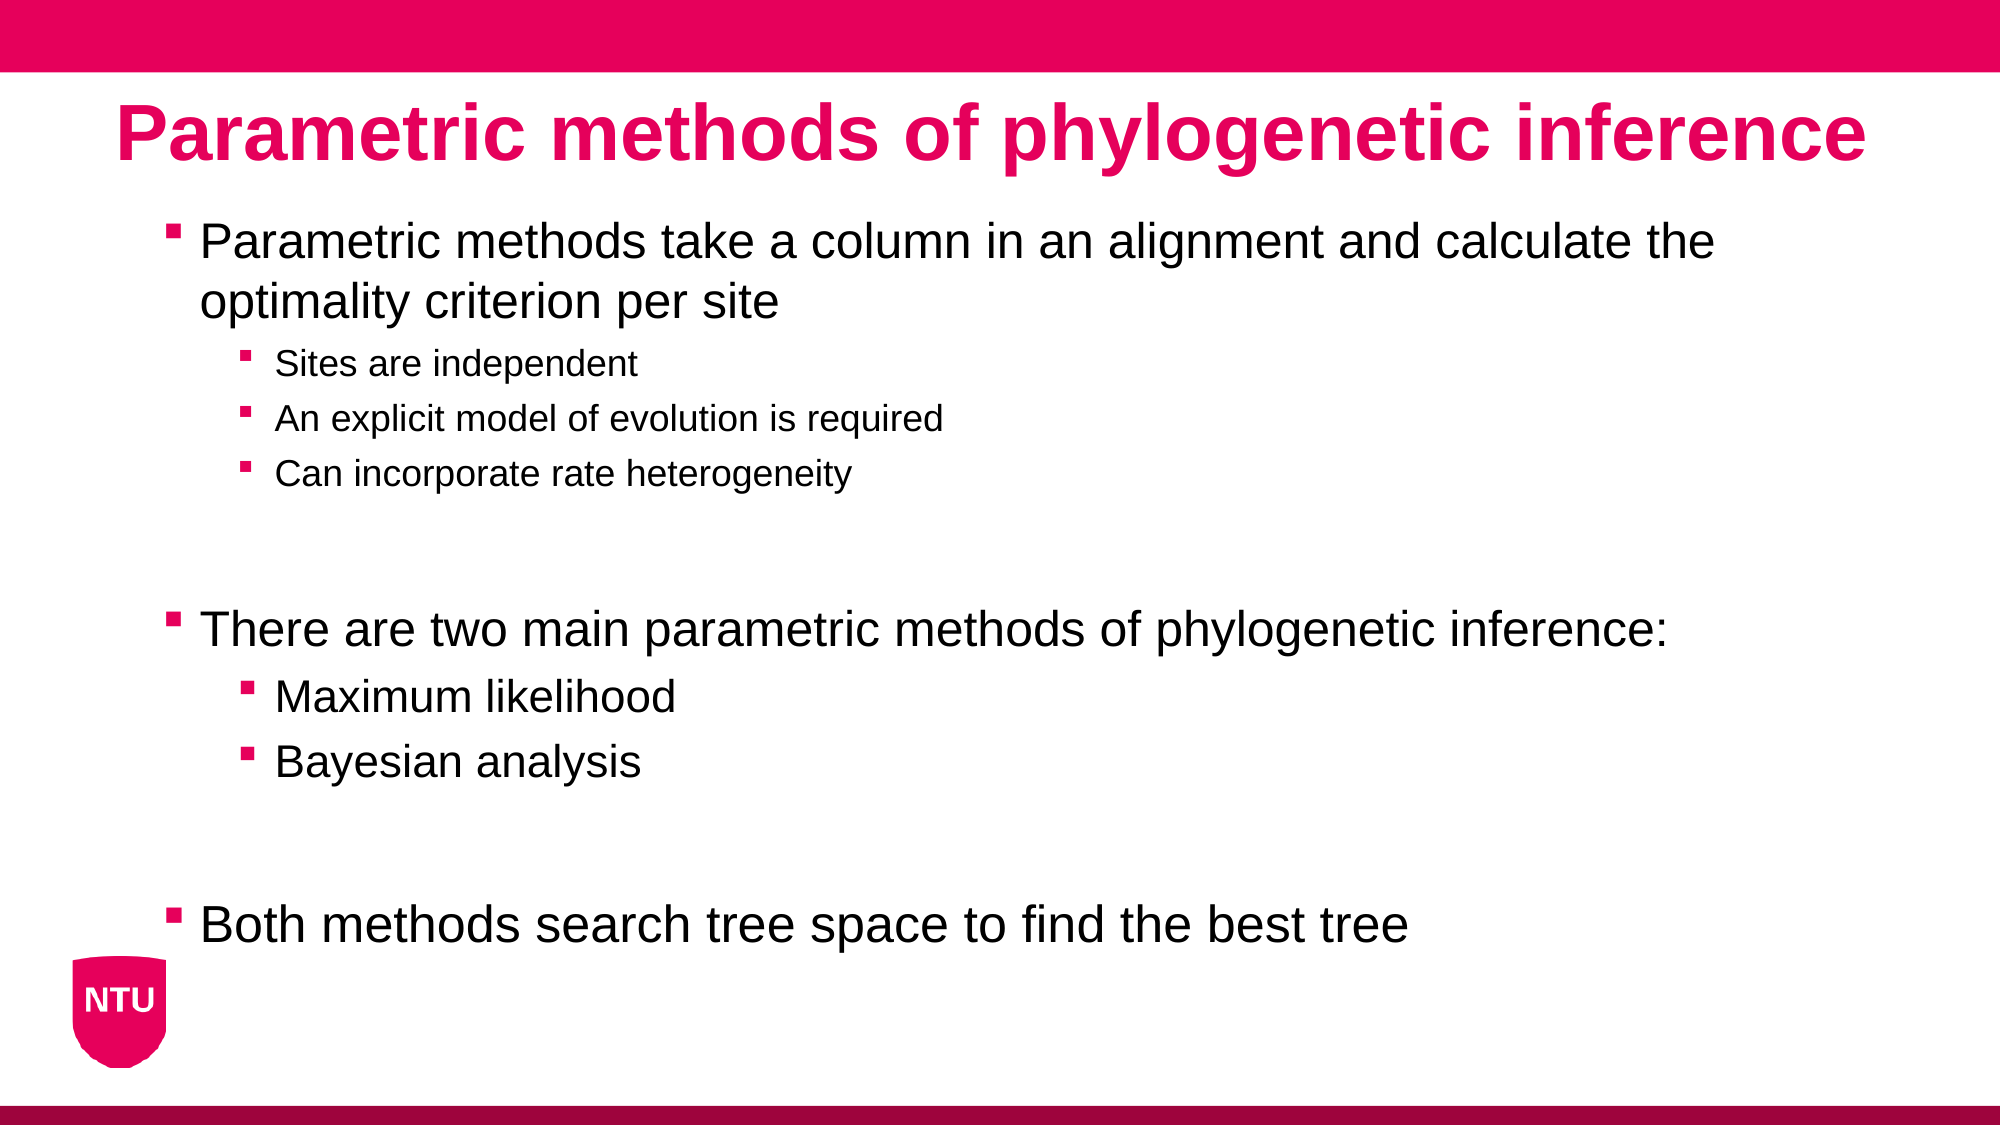

Parametric methods of phylogenetic inference
Parametric methods take a column in an alignment and calculate the optimality criterion per site
Sites are independent
An explicit model of evolution is required
Can incorporate rate heterogeneity

There are two main parametric methods of phylogenetic inference:
Maximum likelihood
Bayesian analysis

Both methods search tree space to find the best tree